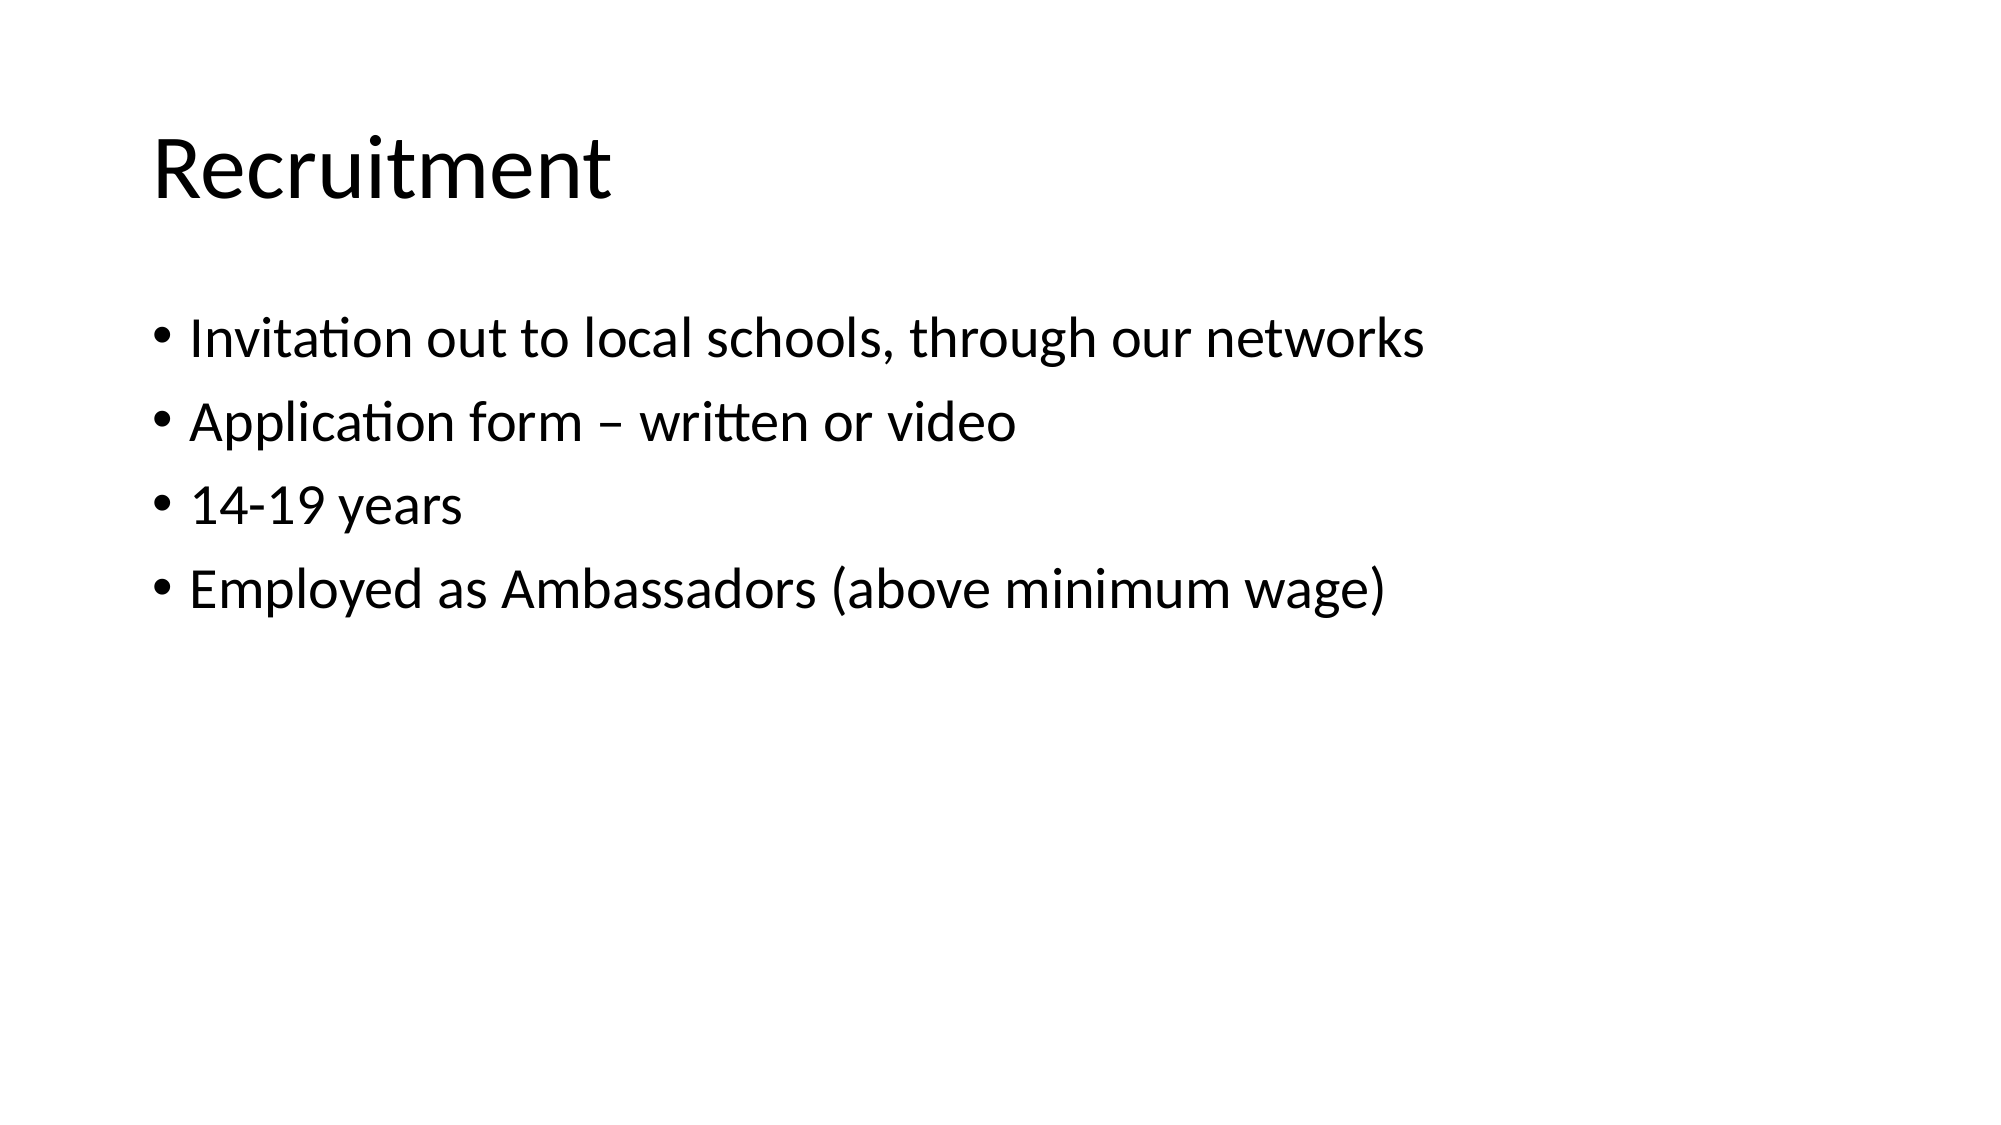

# Recruitment
Invitation out to local schools, through our networks
Application form – written or video
14-19 years
Employed as Ambassadors (above minimum wage)